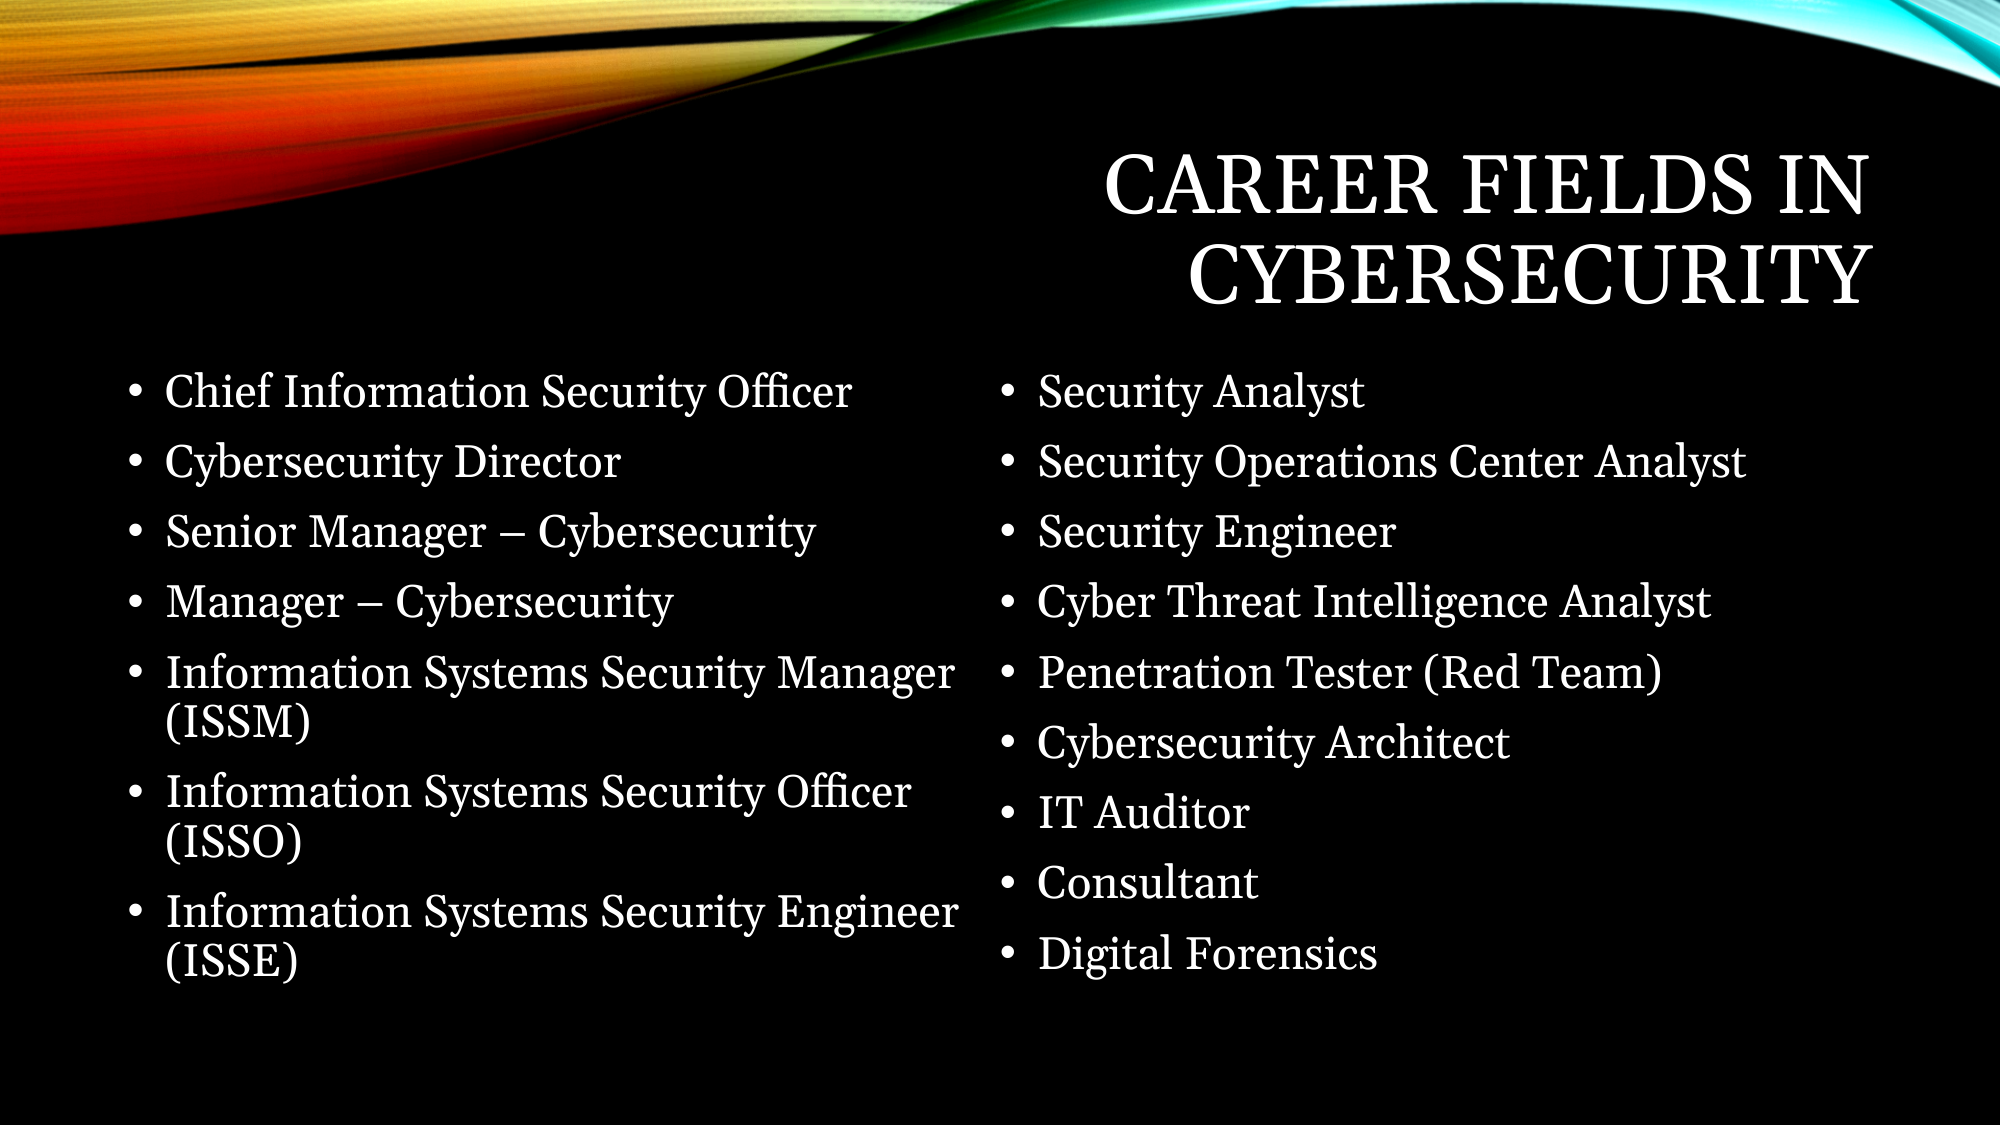

# Career Fields in Cybersecurity
Chief Information Security Officer
Cybersecurity Director
Senior Manager – Cybersecurity
Manager – Cybersecurity
Information Systems Security Manager (ISSM)
Information Systems Security Officer (ISSO)
Information Systems Security Engineer (ISSE)
Security Analyst
Security Operations Center Analyst
Security Engineer
Cyber Threat Intelligence Analyst
Penetration Tester (Red Team)
Cybersecurity Architect
IT Auditor
Consultant
Digital Forensics